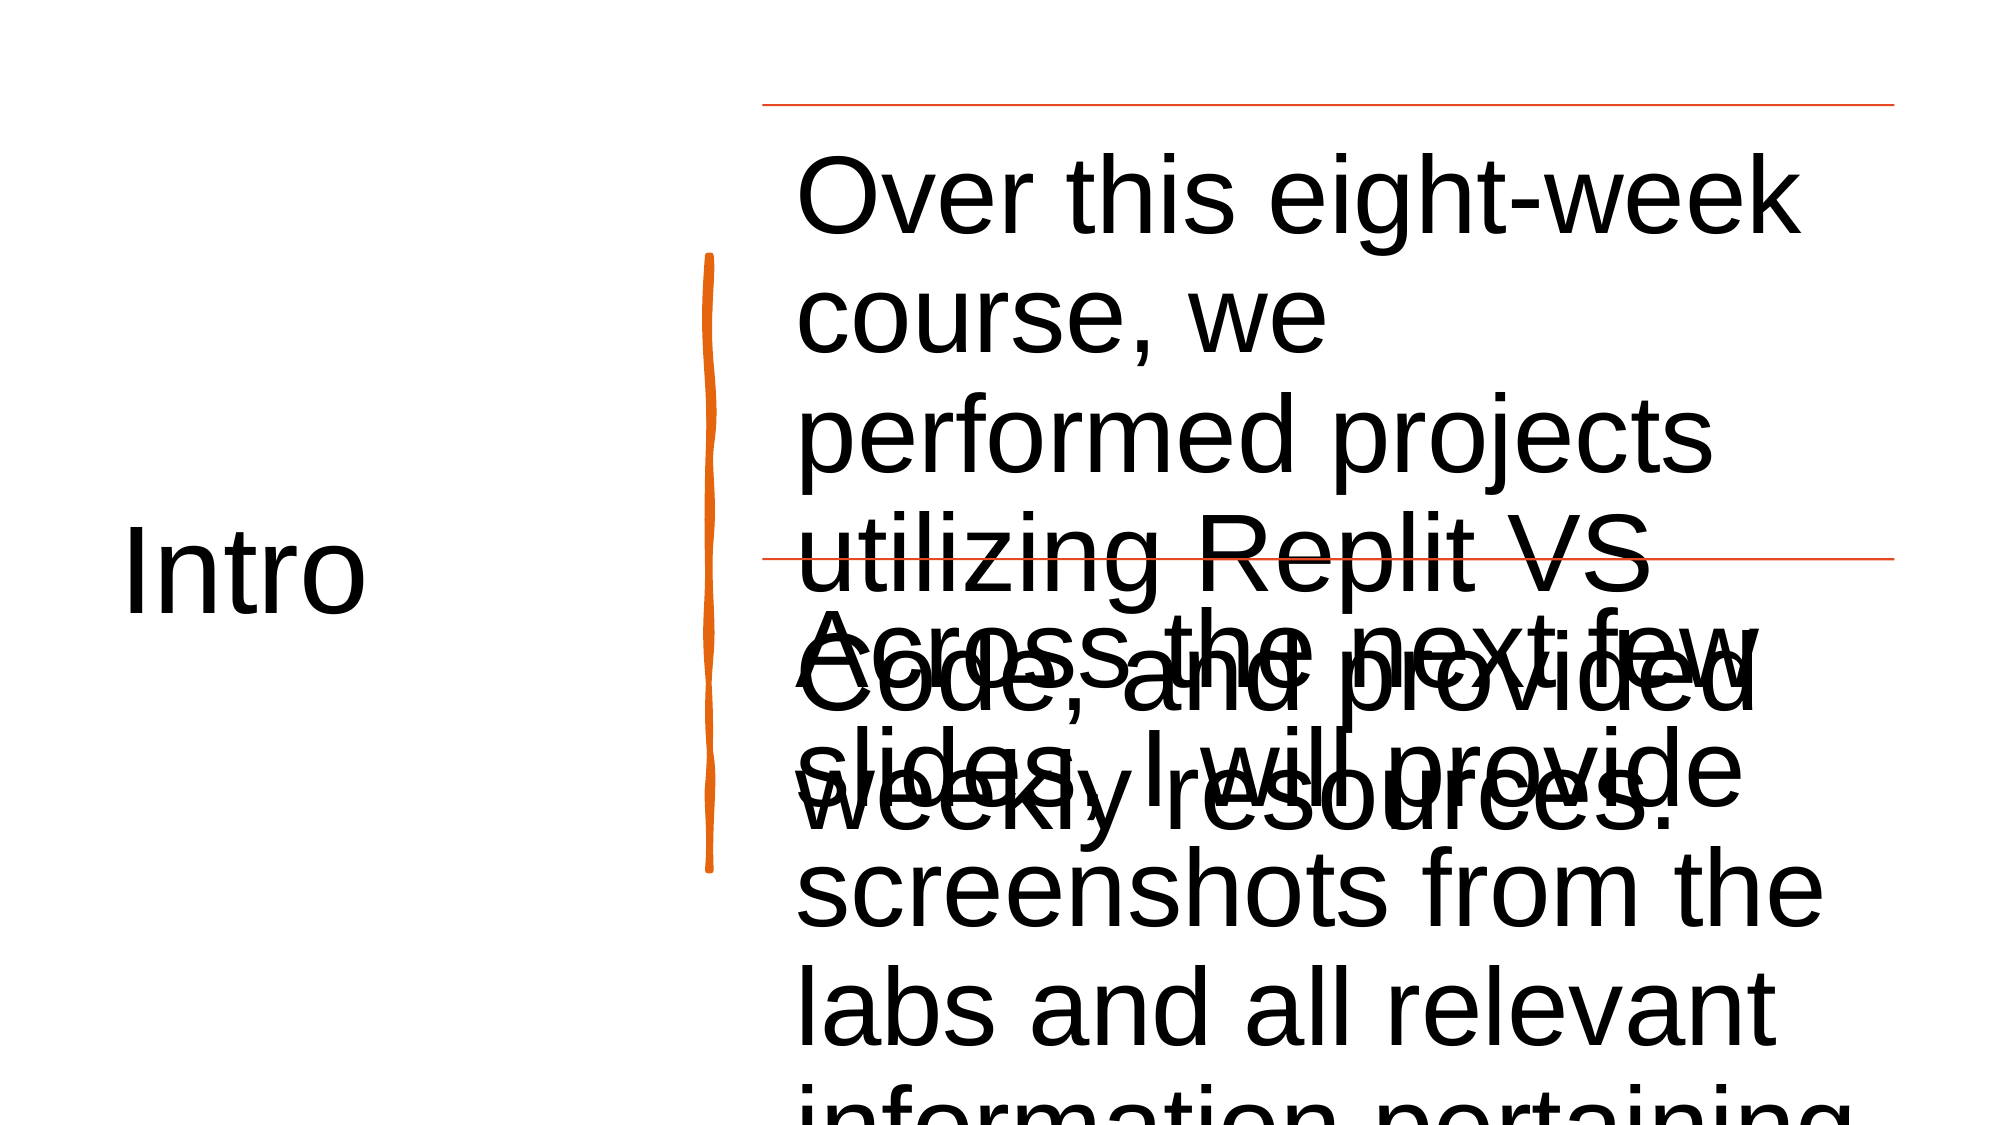

Over this eight-week course, we performed projects utilizing Replit VS Code, and provided weekly resources.
Across the next few slides, I will provide screenshots from the labs and all relevant information pertaining to each lab
# Intro